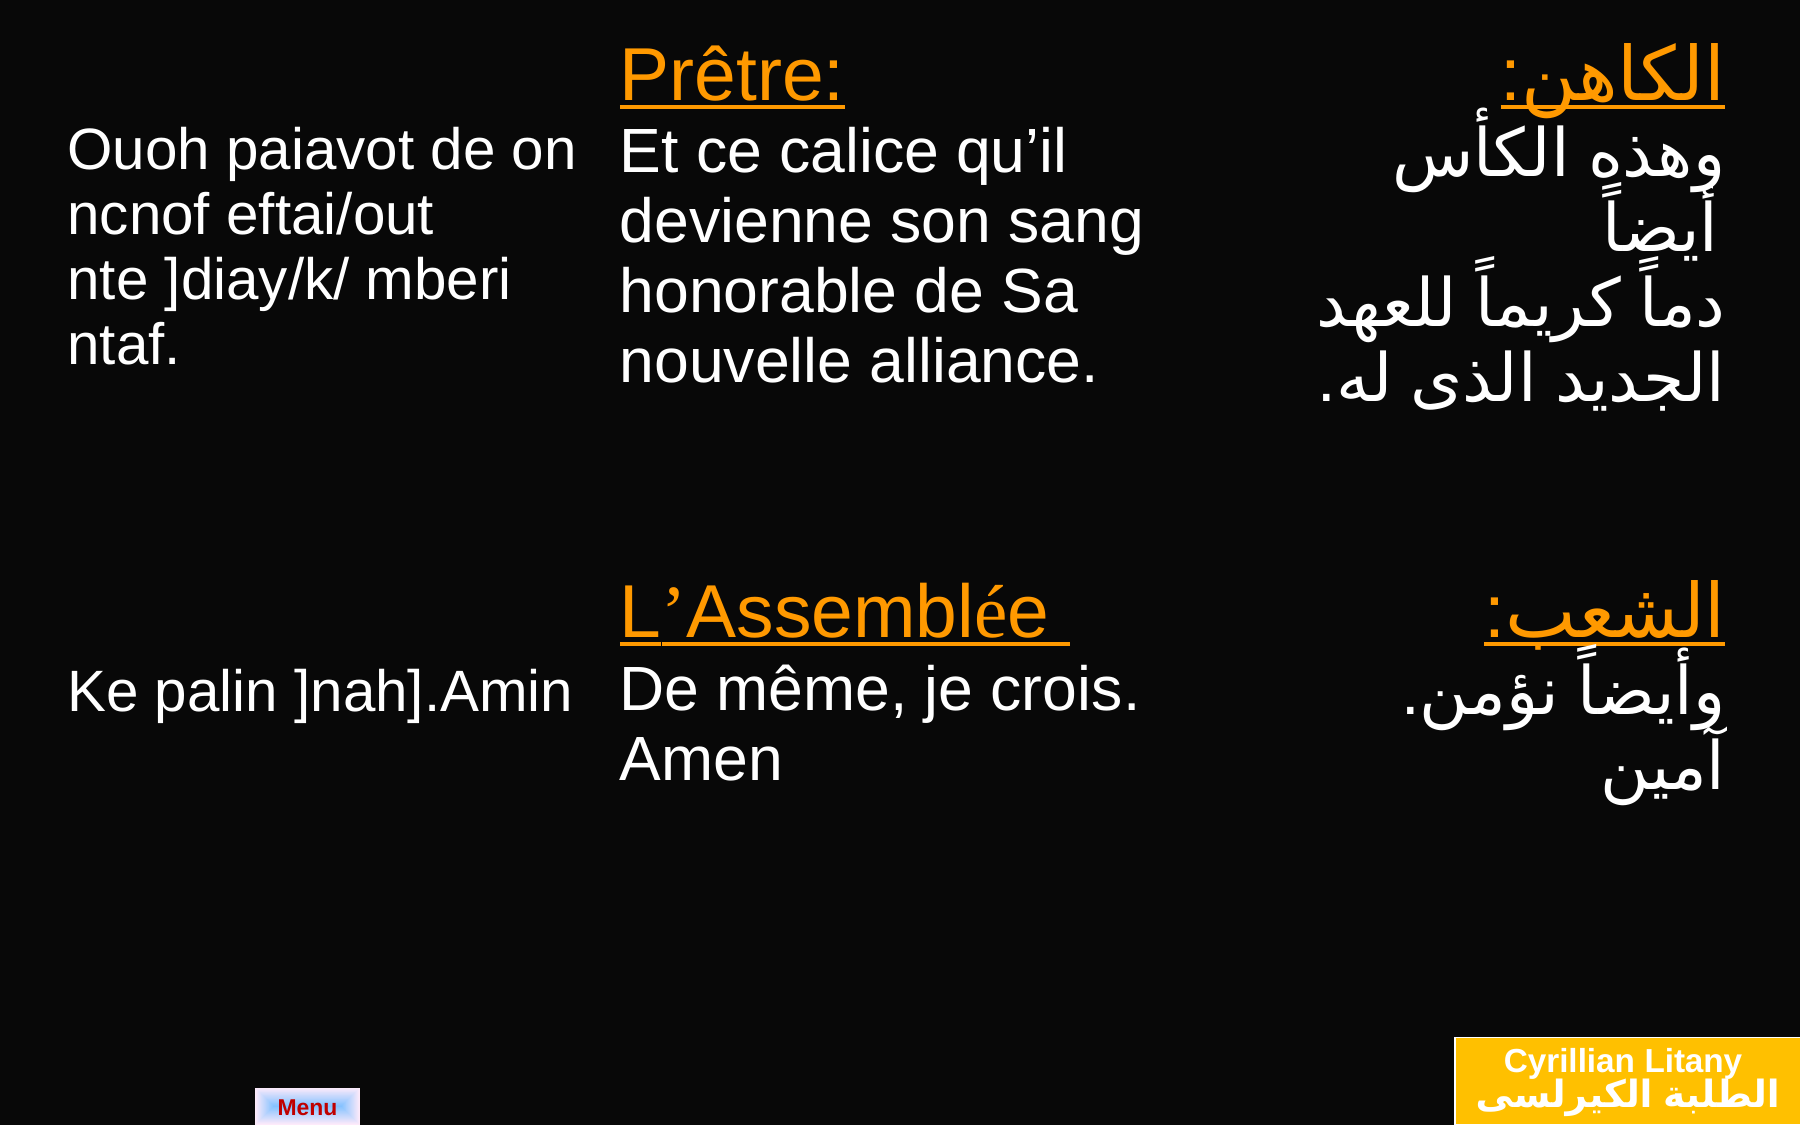

| Ouoh paiavot de on ncnof eftai/out nte ]diay/k/ mberi ntaf. | Prêtre: Et ce calice qu’il devienne son sang honorable de Sa nouvelle alliance. | الكاهن: وهذه الكأس أيضاً دماً كريماً للعهد الجديد الذى له. |
| --- | --- | --- |
| Ke palin ]nah].Amin | L’Assemblée De même, je crois. Amen | الشعب: وأيضاً نؤمن. آمين |
Cyrillian Litany
الطلبة الكيرلسى

Menu